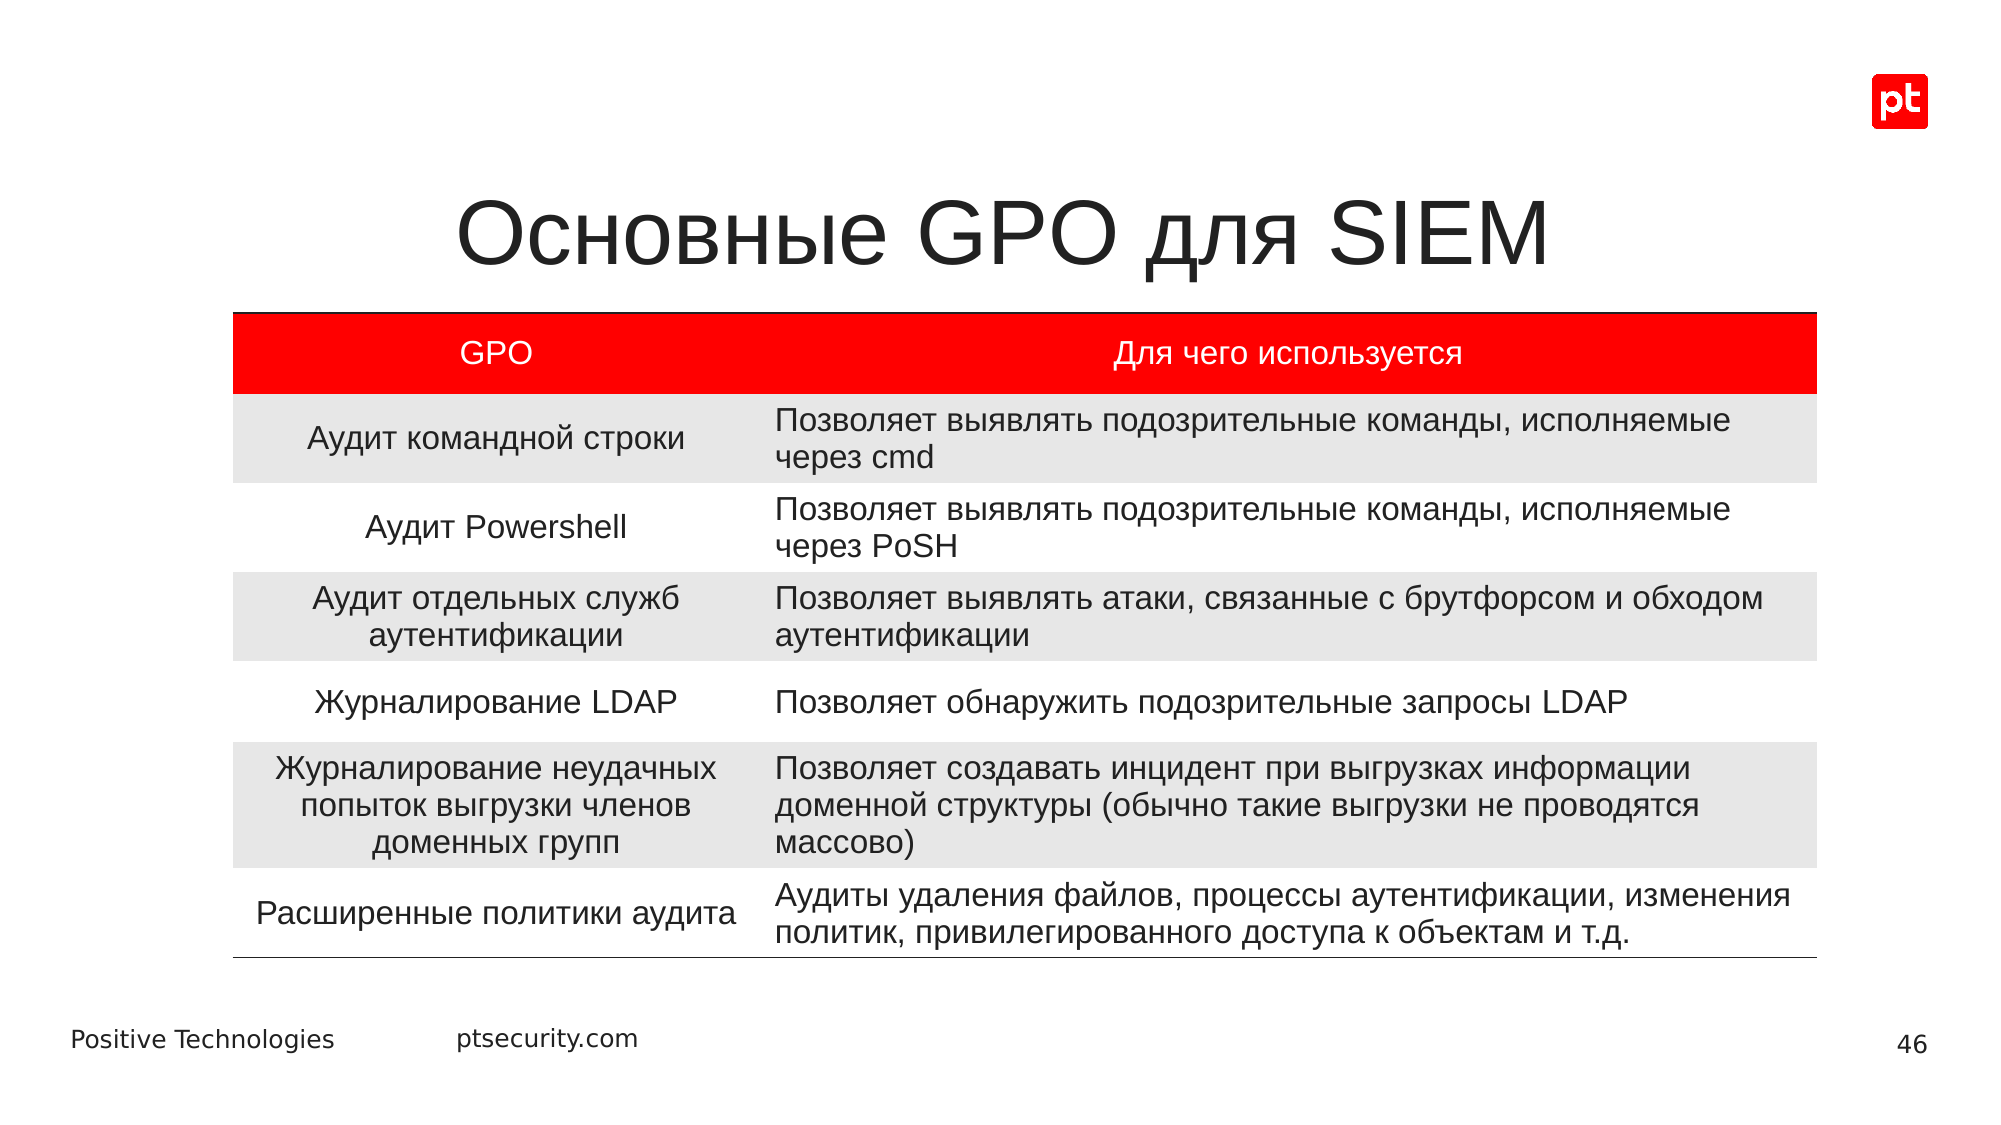

# Основные GPO для SIEM
| GPO | Для чего используется |
| --- | --- |
| Аудит командной строки | Позволяет выявлять подозрительные команды, исполняемые через cmd |
| Аудит Powershell | Позволяет выявлять подозрительные команды, исполняемые через PoSH |
| Аудит отдельных служб аутентификации | Позволяет выявлять атаки, связанные с брутфорсом и обходом аутентификации |
| Журналирование LDAP | Позволяет обнаружить подозрительные запросы LDAP |
| Журналирование неудачных попыток выгрузки членов доменных групп | Позволяет создавать инцидент при выгрузках информации доменной структуры (обычно такие выгрузки не проводятся массово) |
| Расширенные политики аудита | Аудиты удаления файлов, процессы аутентификации, изменения политик, привилегированного доступа к объектам и т.д. |
46